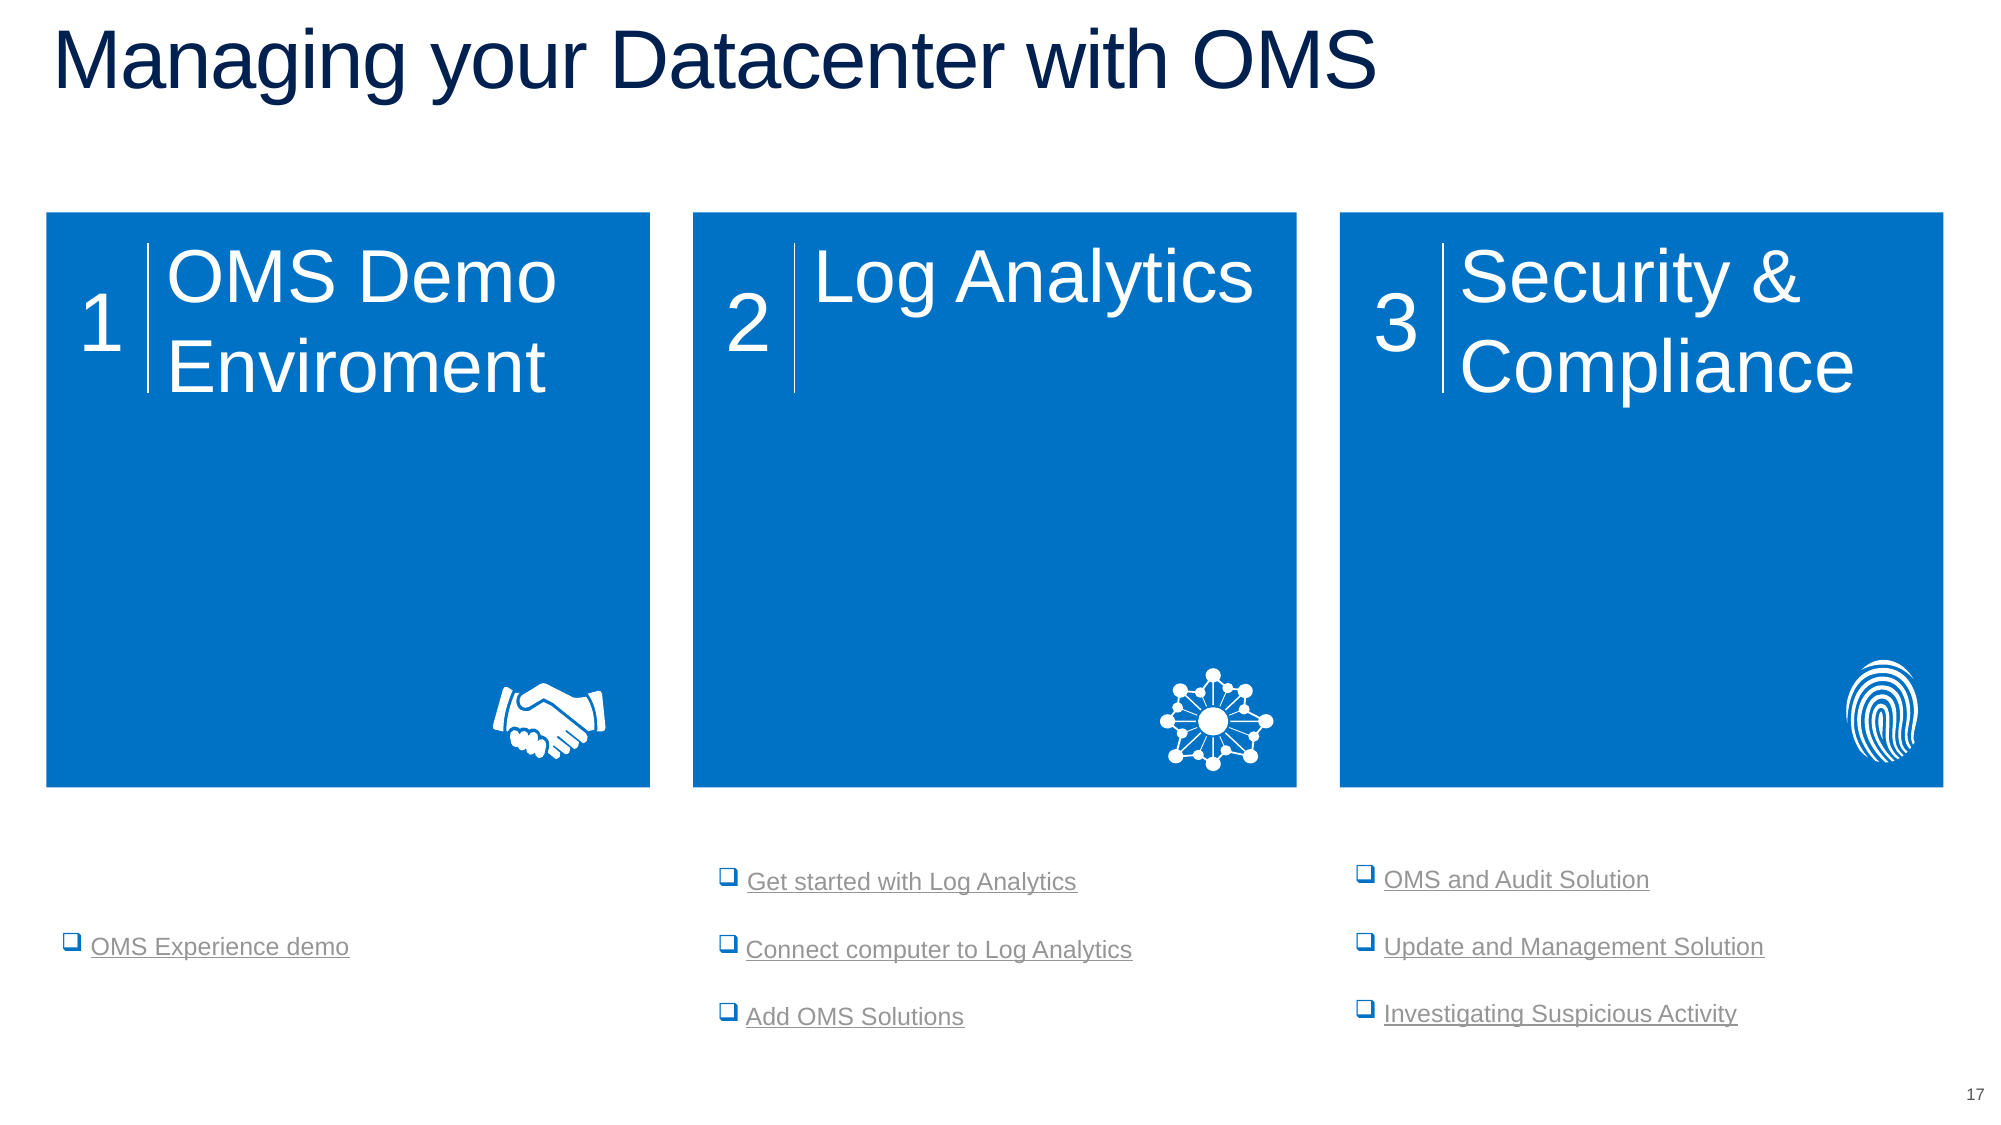

# Managing your Datacenter with OMS
OMS Demo Enviroment
Log Analytics
Security & Compliance
1
2
3

 OMS and Audit Solution
 Update and Management Solution
 Investigating Suspicious Activity
 OMS Experience demo
 Get started with Log Analytics
Connect computer to Log Analytics
Add OMS Solutions
17